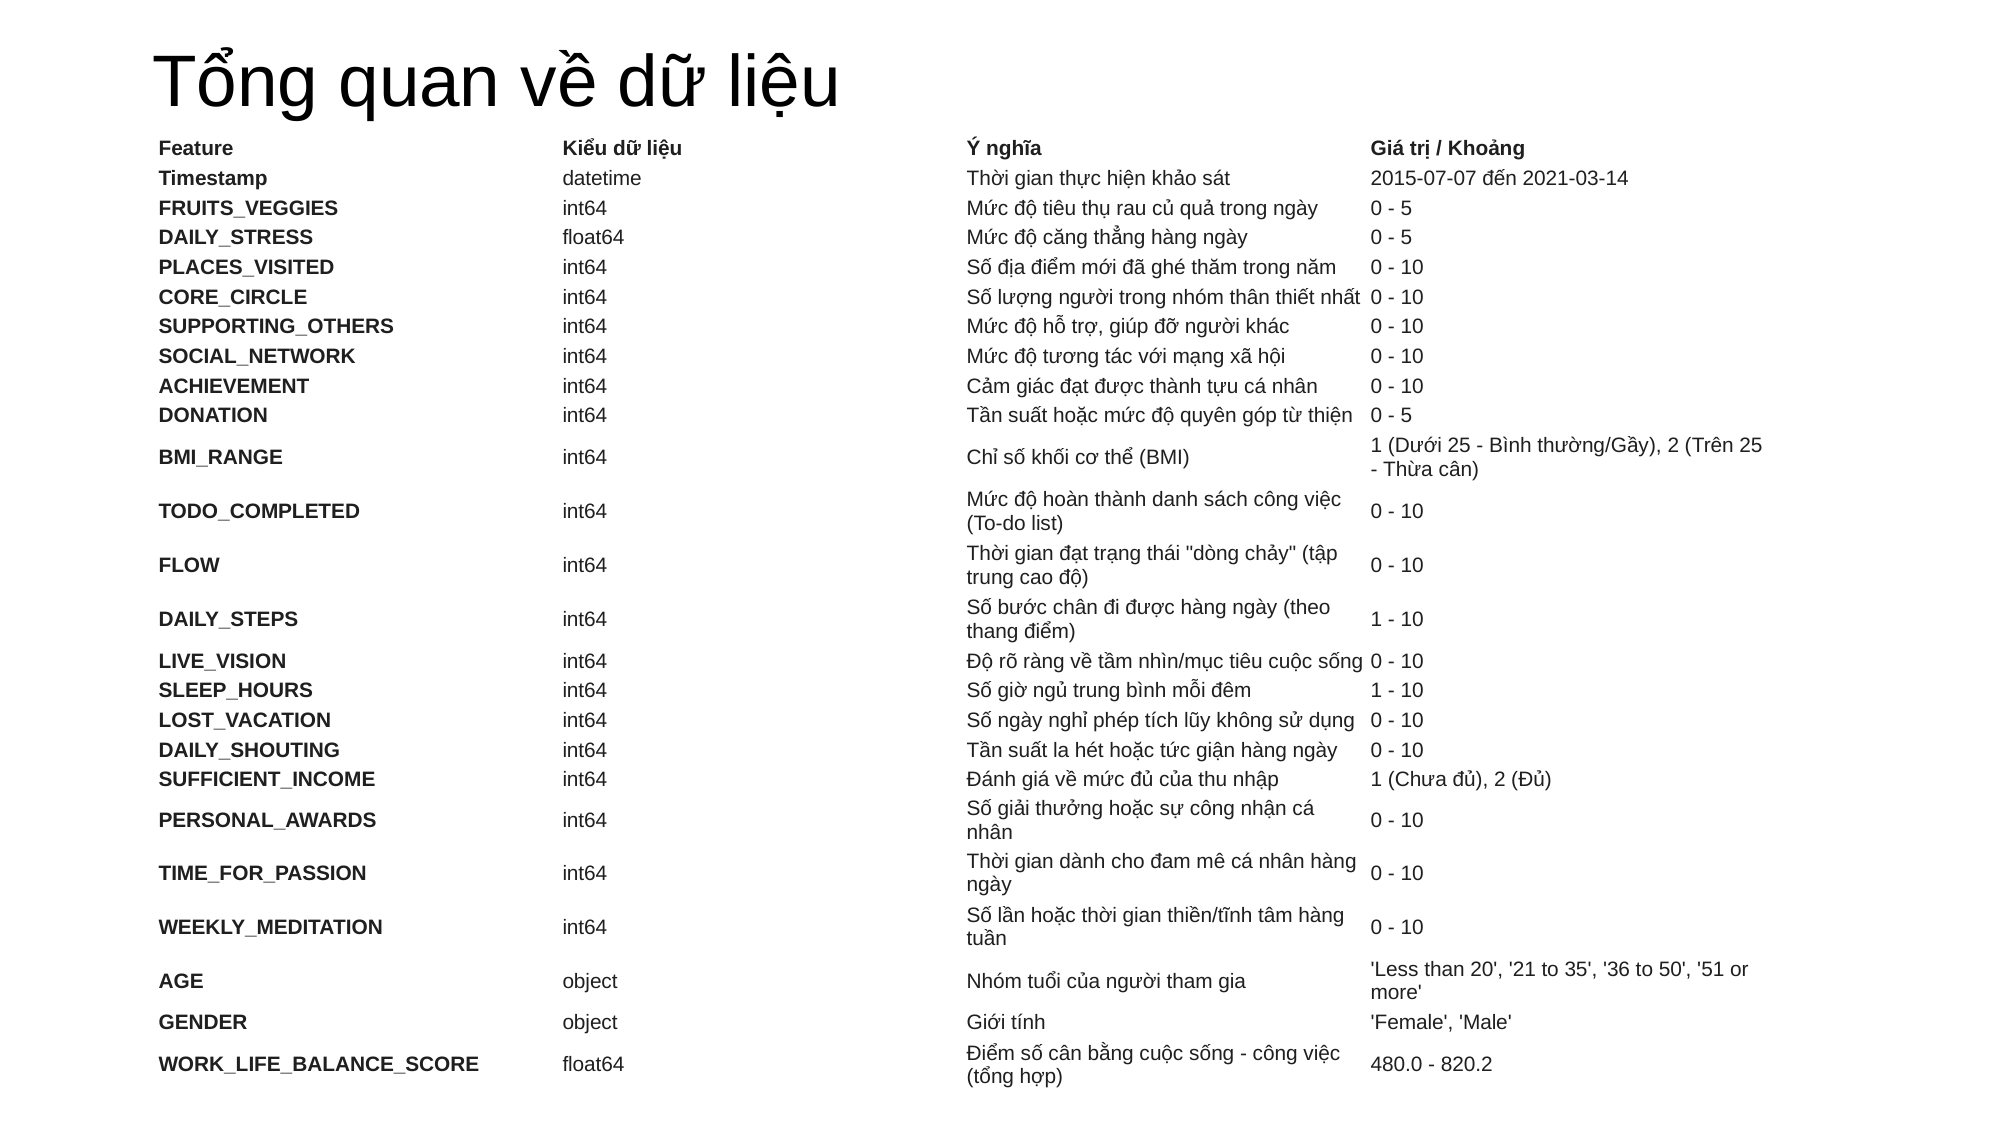

# Tổng quan về dữ liệu
| Feature | Kiểu dữ liệu | Ý nghĩa | Giá trị / Khoảng |
| --- | --- | --- | --- |
| Timestamp | datetime | Thời gian thực hiện khảo sát | 2015-07-07 đến 2021-03-14 |
| FRUITS\_VEGGIES | int64 | Mức độ tiêu thụ rau củ quả trong ngày | 0 - 5 |
| DAILY\_STRESS | float64 | Mức độ căng thẳng hàng ngày | 0 - 5 |
| PLACES\_VISITED | int64 | Số địa điểm mới đã ghé thăm trong năm | 0 - 10 |
| CORE\_CIRCLE | int64 | Số lượng người trong nhóm thân thiết nhất | 0 - 10 |
| SUPPORTING\_OTHERS | int64 | Mức độ hỗ trợ, giúp đỡ người khác | 0 - 10 |
| SOCIAL\_NETWORK | int64 | Mức độ tương tác với mạng xã hội | 0 - 10 |
| ACHIEVEMENT | int64 | Cảm giác đạt được thành tựu cá nhân | 0 - 10 |
| DONATION | int64 | Tần suất hoặc mức độ quyên góp từ thiện | 0 - 5 |
| BMI\_RANGE | int64 | Chỉ số khối cơ thể (BMI) | 1 (Dưới 25 - Bình thường/Gầy), 2 (Trên 25 - Thừa cân) |
| TODO\_COMPLETED | int64 | Mức độ hoàn thành danh sách công việc (To-do list) | 0 - 10 |
| FLOW | int64 | Thời gian đạt trạng thái "dòng chảy" (tập trung cao độ) | 0 - 10 |
| DAILY\_STEPS | int64 | Số bước chân đi được hàng ngày (theo thang điểm) | 1 - 10 |
| LIVE\_VISION | int64 | Độ rõ ràng về tầm nhìn/mục tiêu cuộc sống | 0 - 10 |
| SLEEP\_HOURS | int64 | Số giờ ngủ trung bình mỗi đêm | 1 - 10 |
| LOST\_VACATION | int64 | Số ngày nghỉ phép tích lũy không sử dụng | 0 - 10 |
| DAILY\_SHOUTING | int64 | Tần suất la hét hoặc tức giận hàng ngày | 0 - 10 |
| SUFFICIENT\_INCOME | int64 | Đánh giá về mức đủ của thu nhập | 1 (Chưa đủ), 2 (Đủ) |
| PERSONAL\_AWARDS | int64 | Số giải thưởng hoặc sự công nhận cá nhân | 0 - 10 |
| TIME\_FOR\_PASSION | int64 | Thời gian dành cho đam mê cá nhân hàng ngày | 0 - 10 |
| WEEKLY\_MEDITATION | int64 | Số lần hoặc thời gian thiền/tĩnh tâm hàng tuần | 0 - 10 |
| AGE | object | Nhóm tuổi của người tham gia | 'Less than 20', '21 to 35', '36 to 50', '51 or more' |
| GENDER | object | Giới tính | 'Female', 'Male' |
| WORK\_LIFE\_BALANCE\_SCORE | float64 | Điểm số cân bằng cuộc sống - công việc (tổng hợp) | 480.0 - 820.2 |